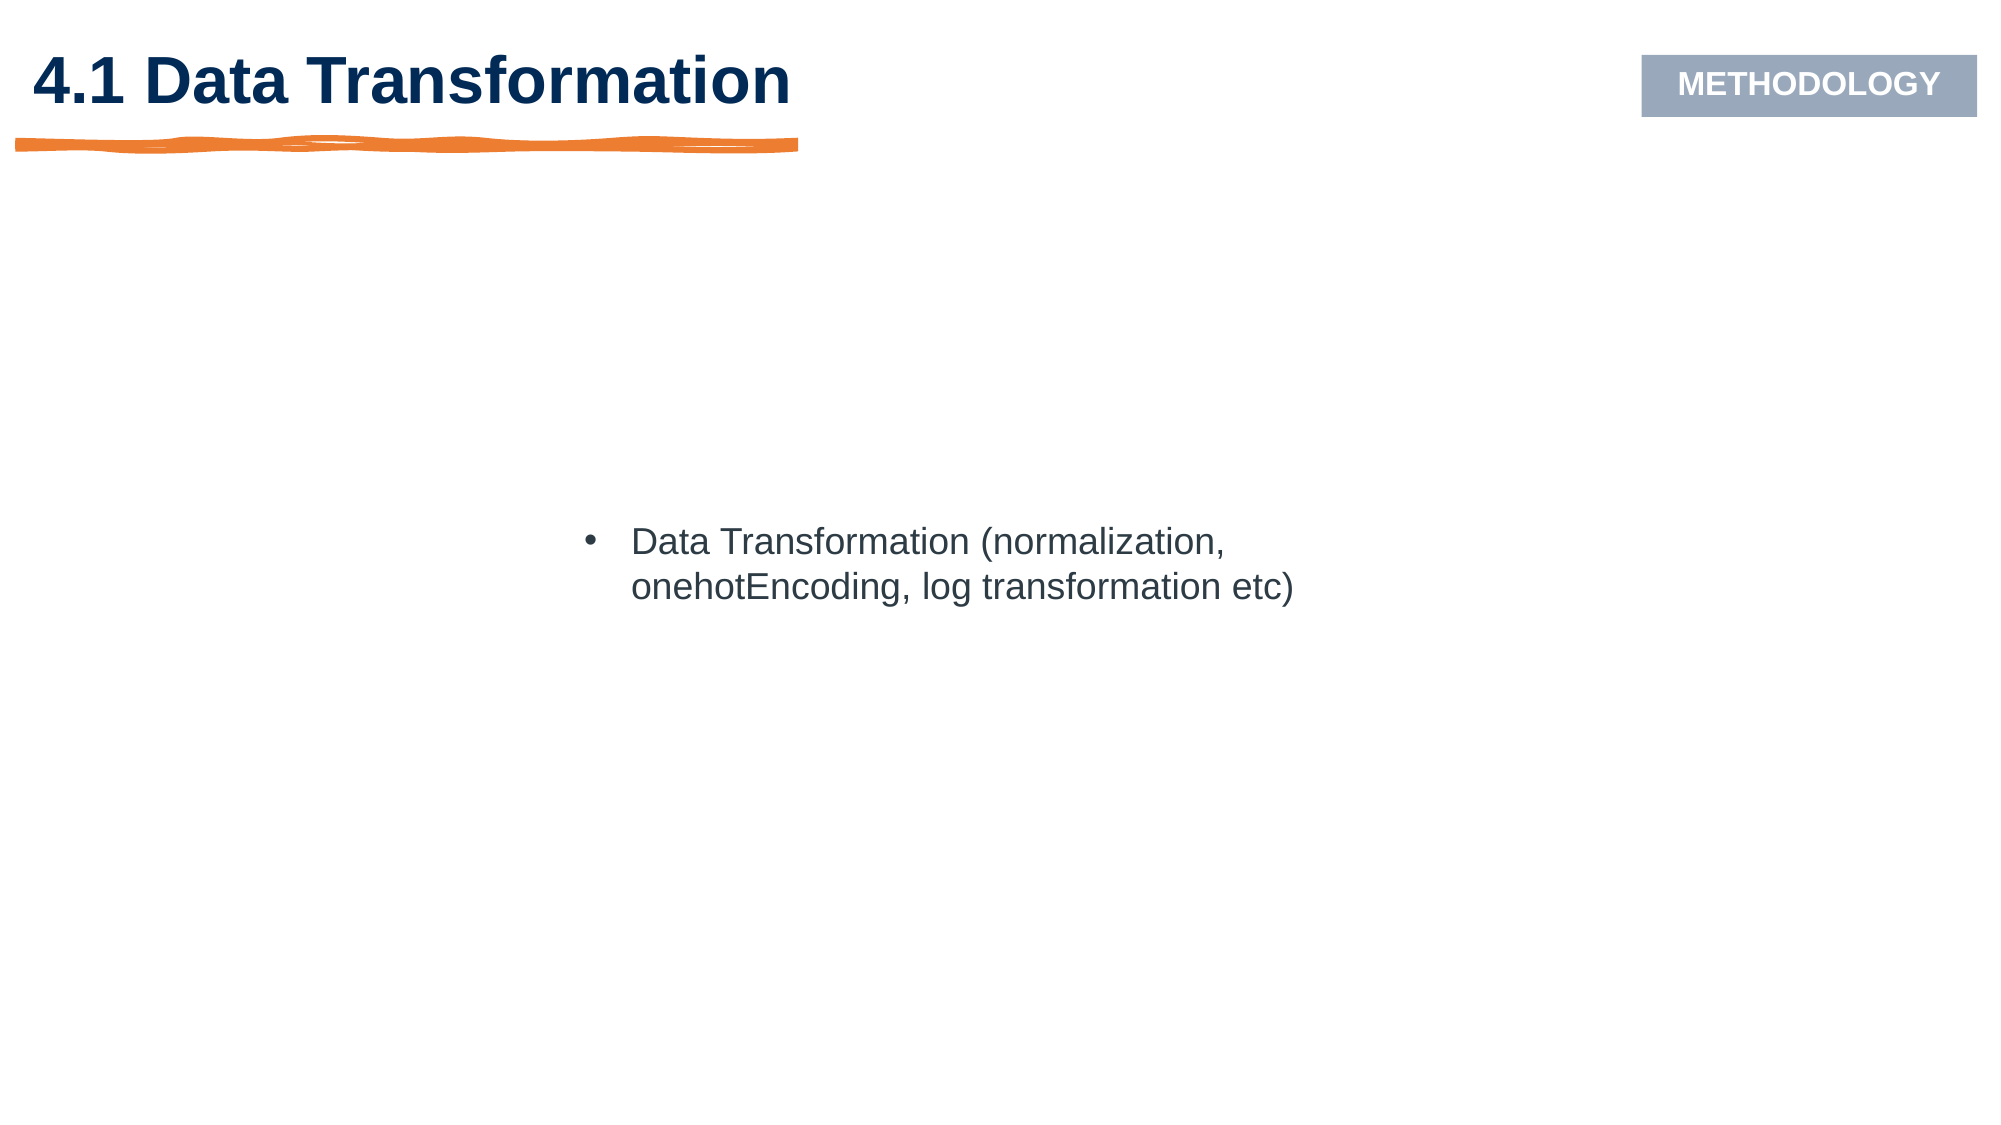

4.1 Data Transformation
METHODOLOGY

Data Transformation (normalization, onehotEncoding, log transformation etc)